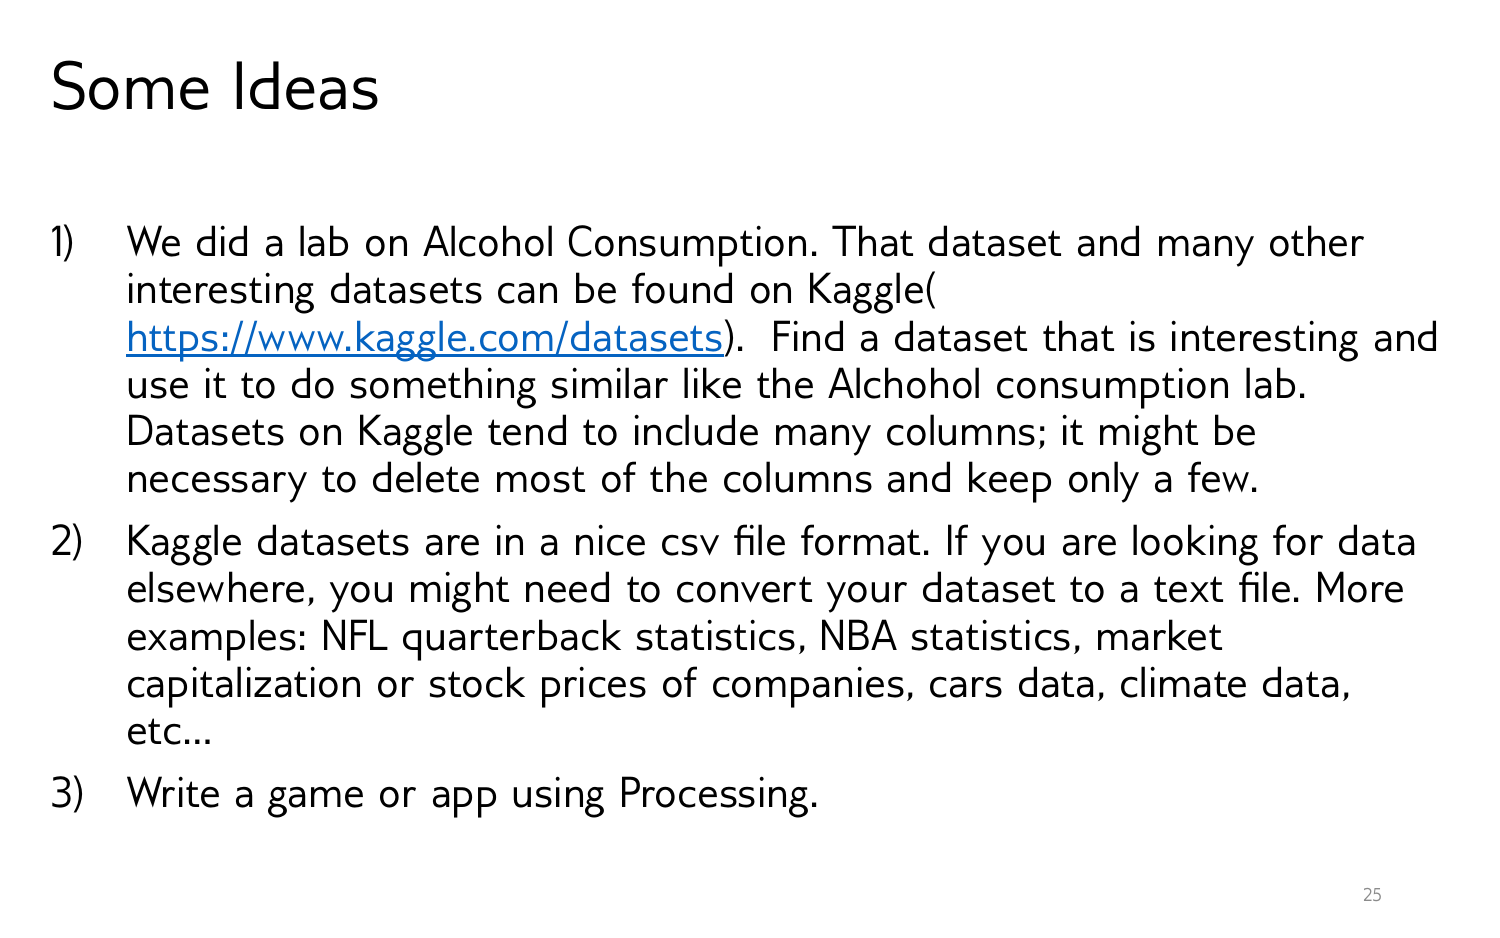

# Some Ideas

We did a lab on Alcohol Consumption. That dataset and many other interesting datasets can be found on Kaggle(https://www.kaggle.com/datasets).  Find a dataset that is interesting and use it to do something similar like the Alchohol consumption lab. Datasets on Kaggle tend to include many columns; it might be necessary to delete most of the columns and keep only a few.
Kaggle datasets are in a nice csv file format. If you are looking for data elsewhere, you might need to convert your dataset to a text file. More examples: NFL quarterback statistics, NBA statistics, market capitalization or stock prices of companies, cars data, climate data, etc…
Write a game or app using Processing.

25